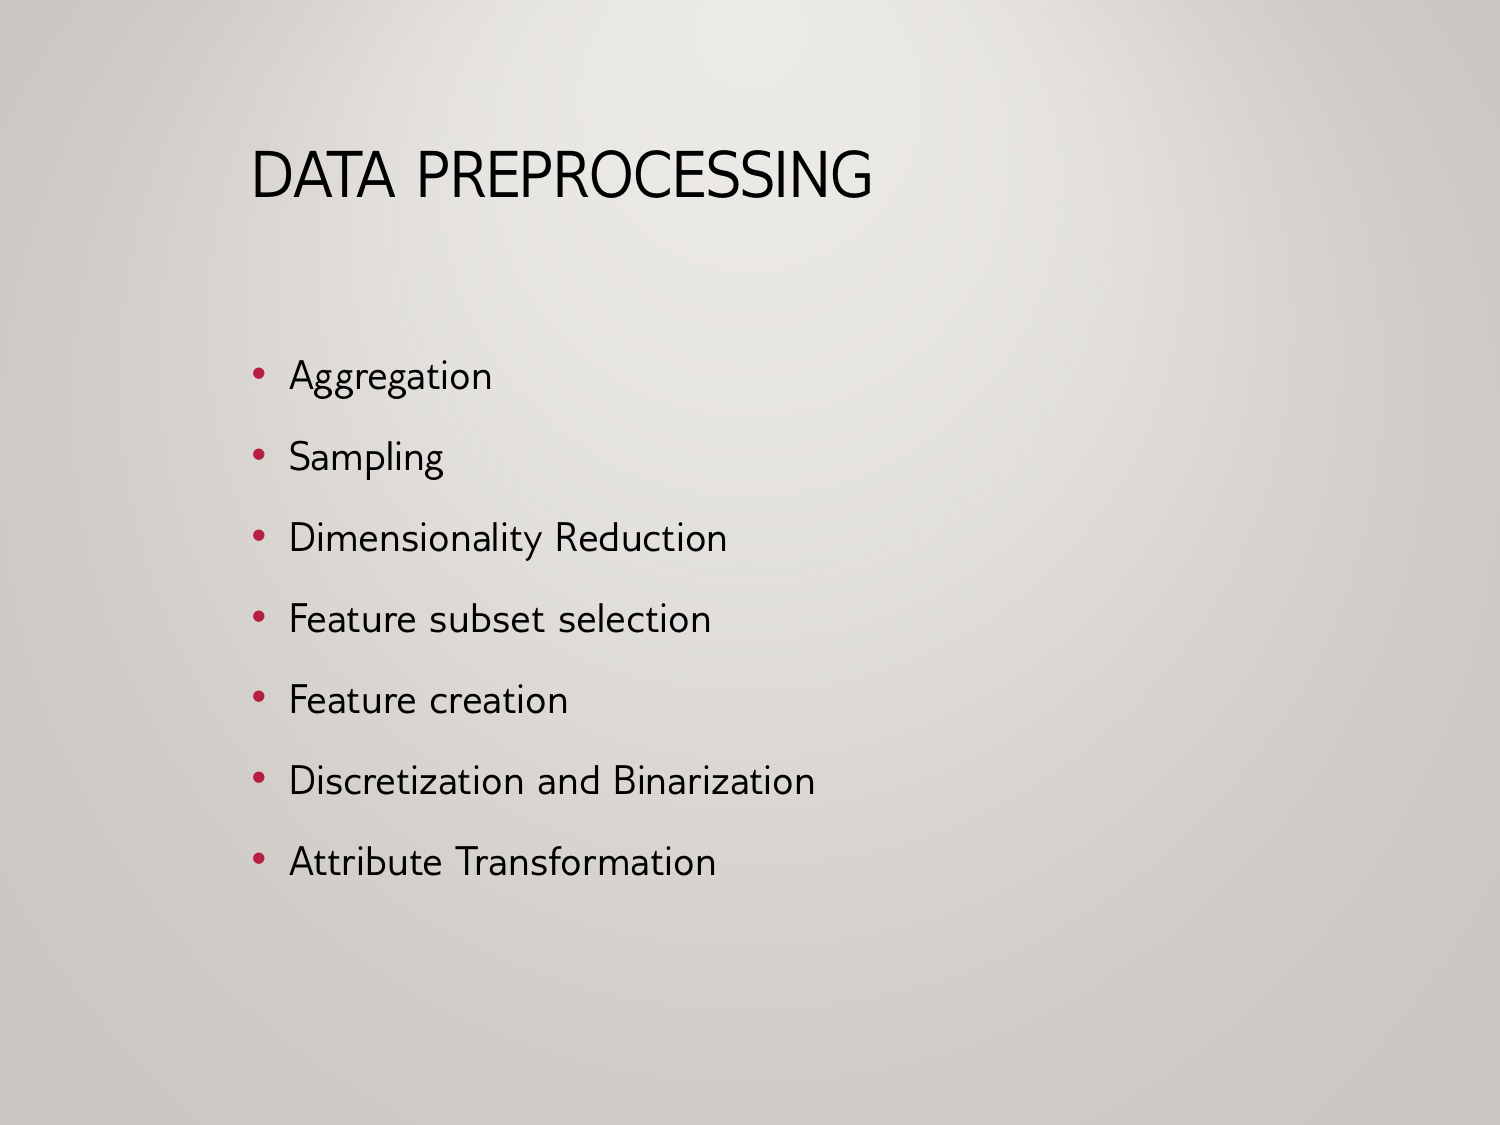

# DATA PREPROCESSING
Aggregation
Sampling
Dimensionality Reduction
Feature subset selection
Feature creation
Discretization and Binarization
Attribute Transformation